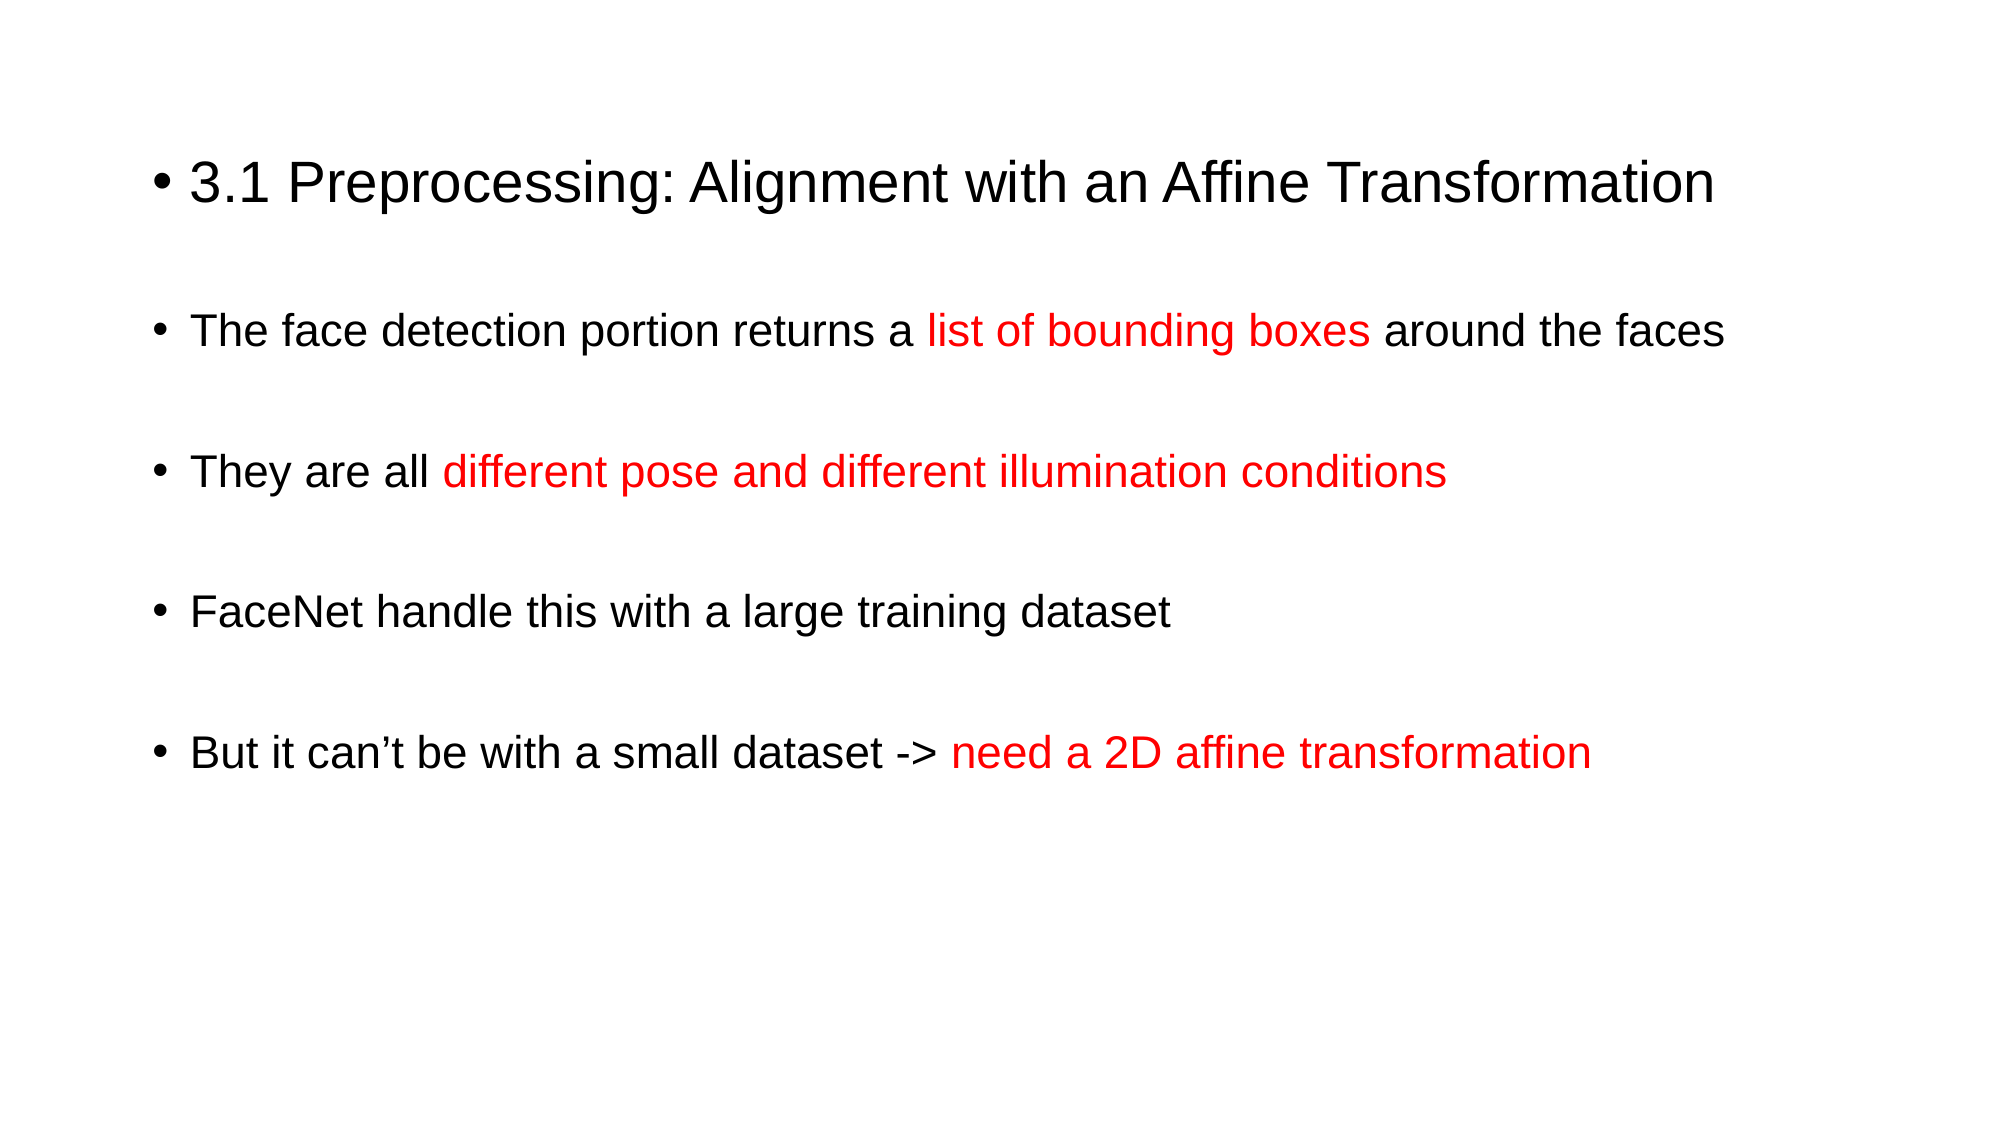

3.1 Preprocessing: Alignment with an Affine Transformation
The face detection portion returns a list of bounding boxes around the faces

They are all different pose and different illumination conditions

FaceNet handle this with a large training dataset

But it can’t be with a small dataset -> need a 2D affine transformation